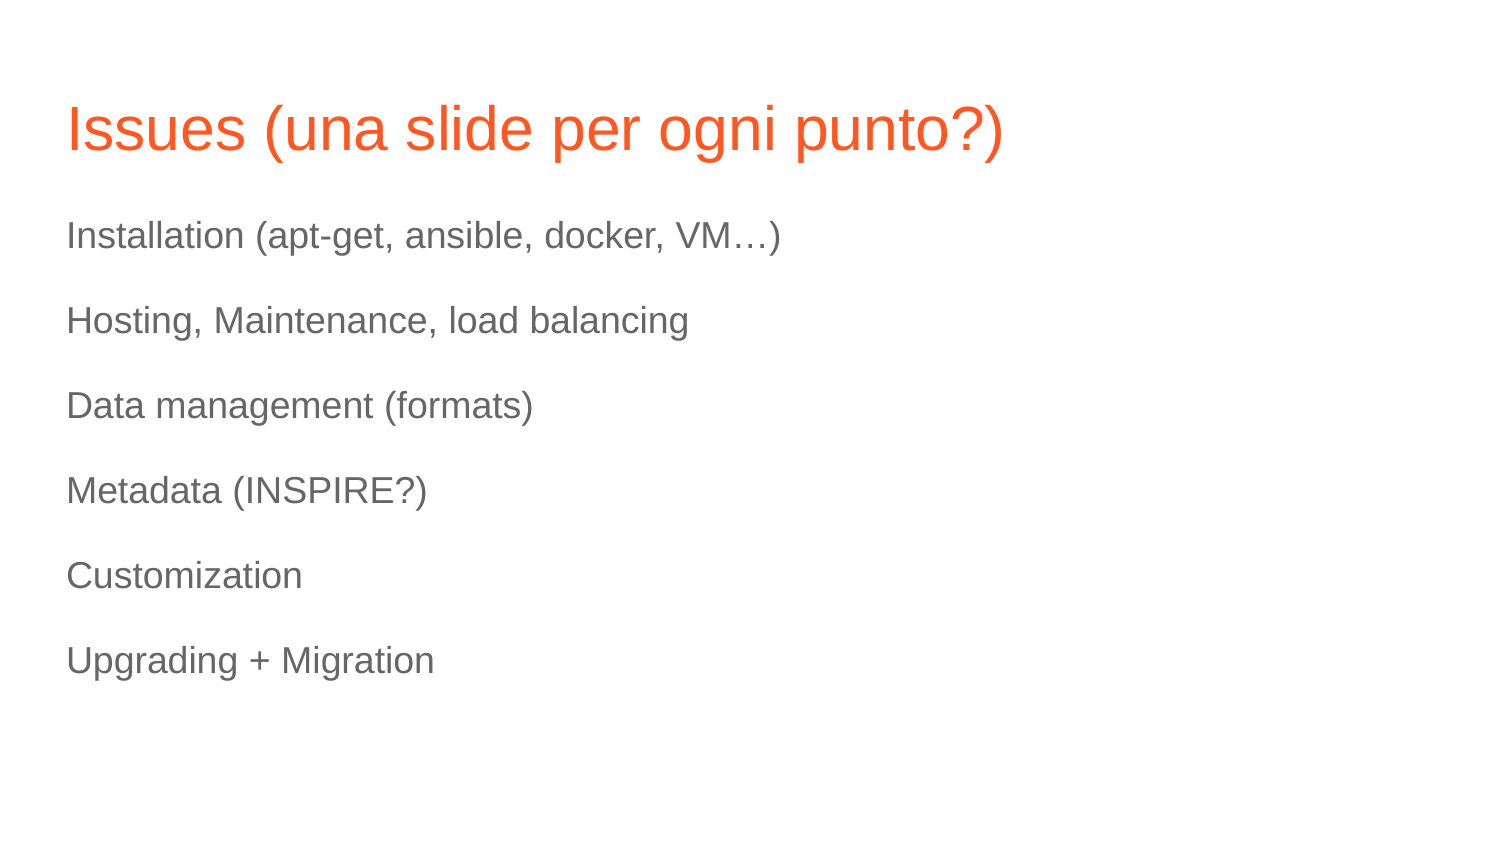

# Issues (una slide per ogni punto?)
Installation (apt-get, ansible, docker, VM…)
Hosting, Maintenance, load balancing
Data management (formats)
Metadata (INSPIRE?)
Customization
Upgrading + Migration